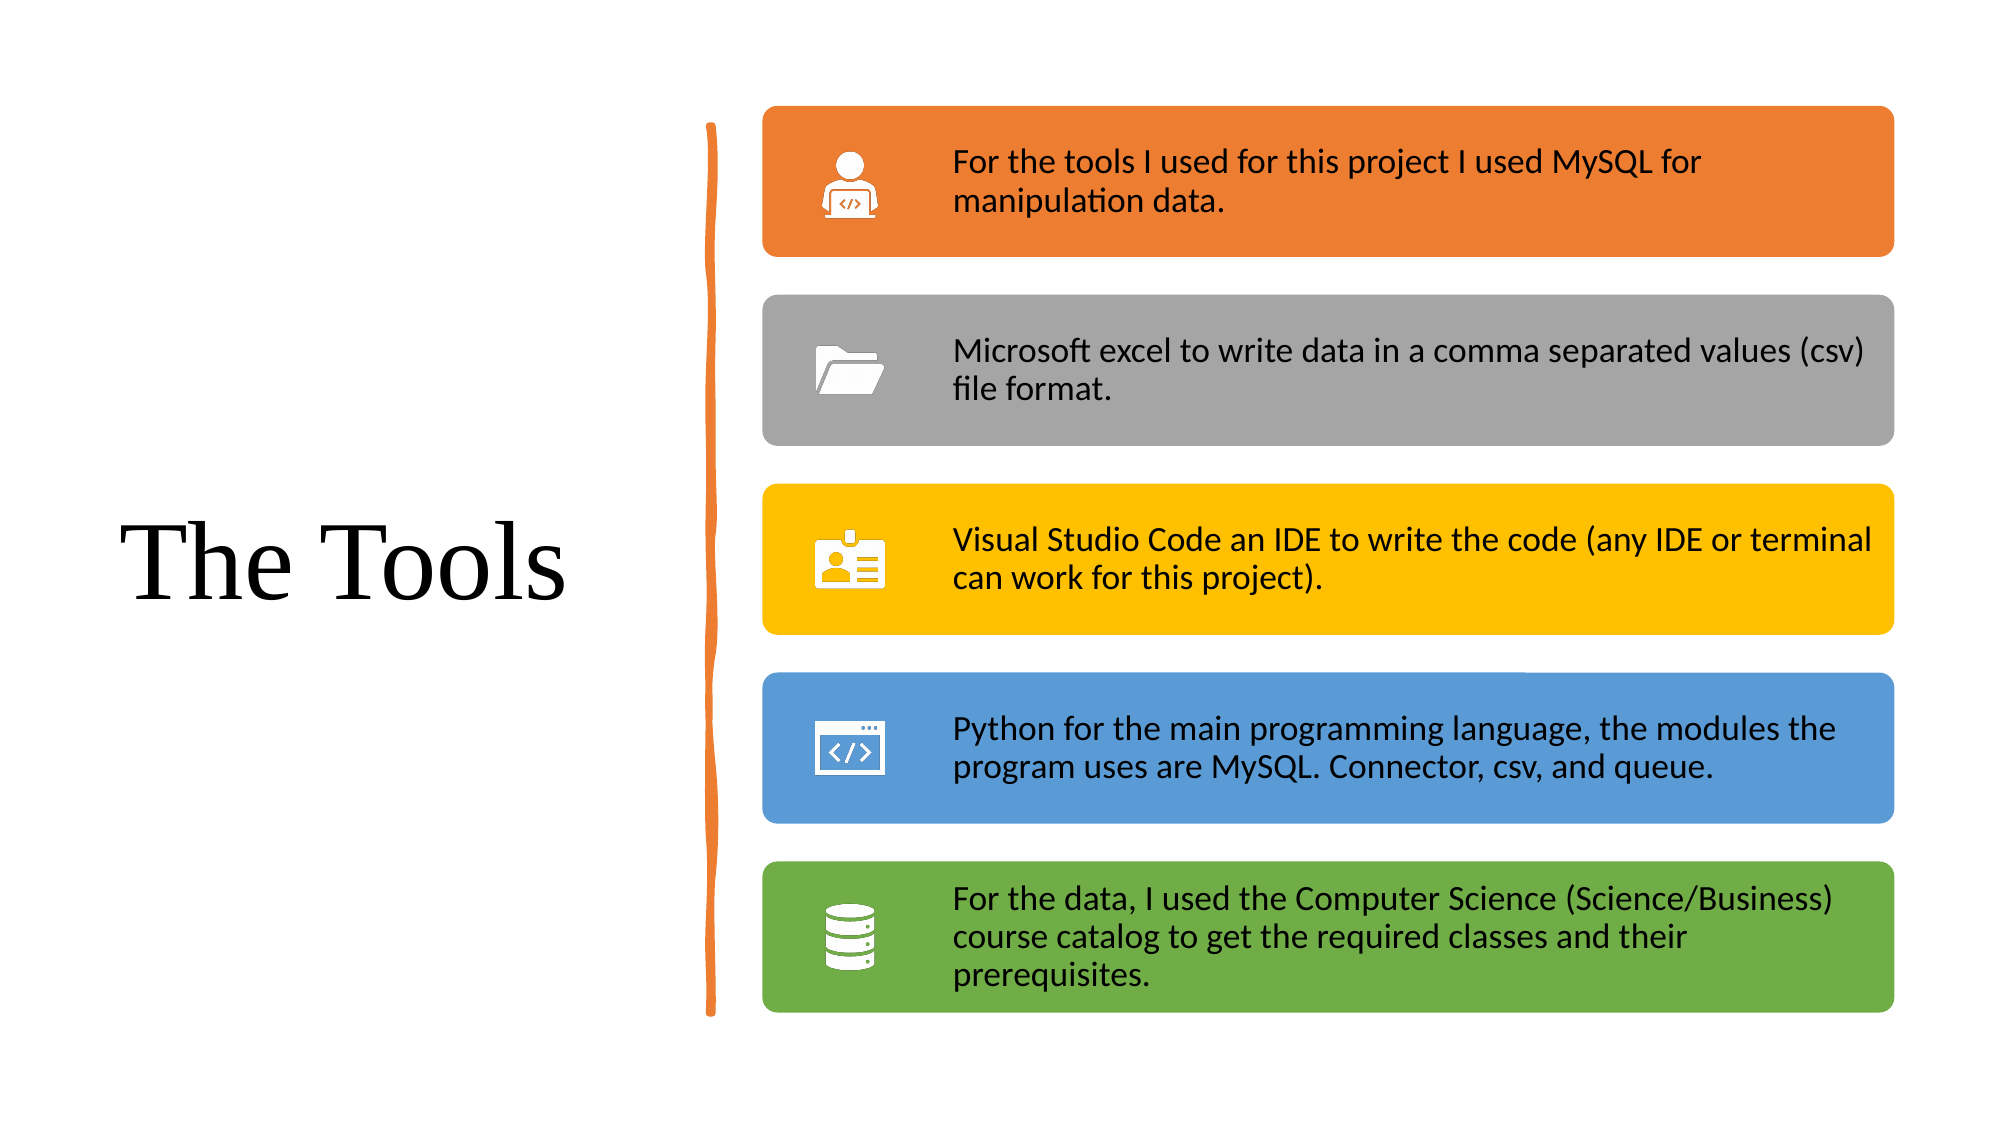

For the tools I used for this project I used MySQL for manipulation data.
Microsoft excel to write data in a comma separated values (csv) file format.
Visual Studio Code an IDE to write the code (any IDE or terminal can work for this project).
Python for the main programming language, the modules the program uses are MySQL. Connector, csv, and queue.
For the data, I used the Computer Science (Science/Business) course catalog to get the required classes and their prerequisites.
# The Tools